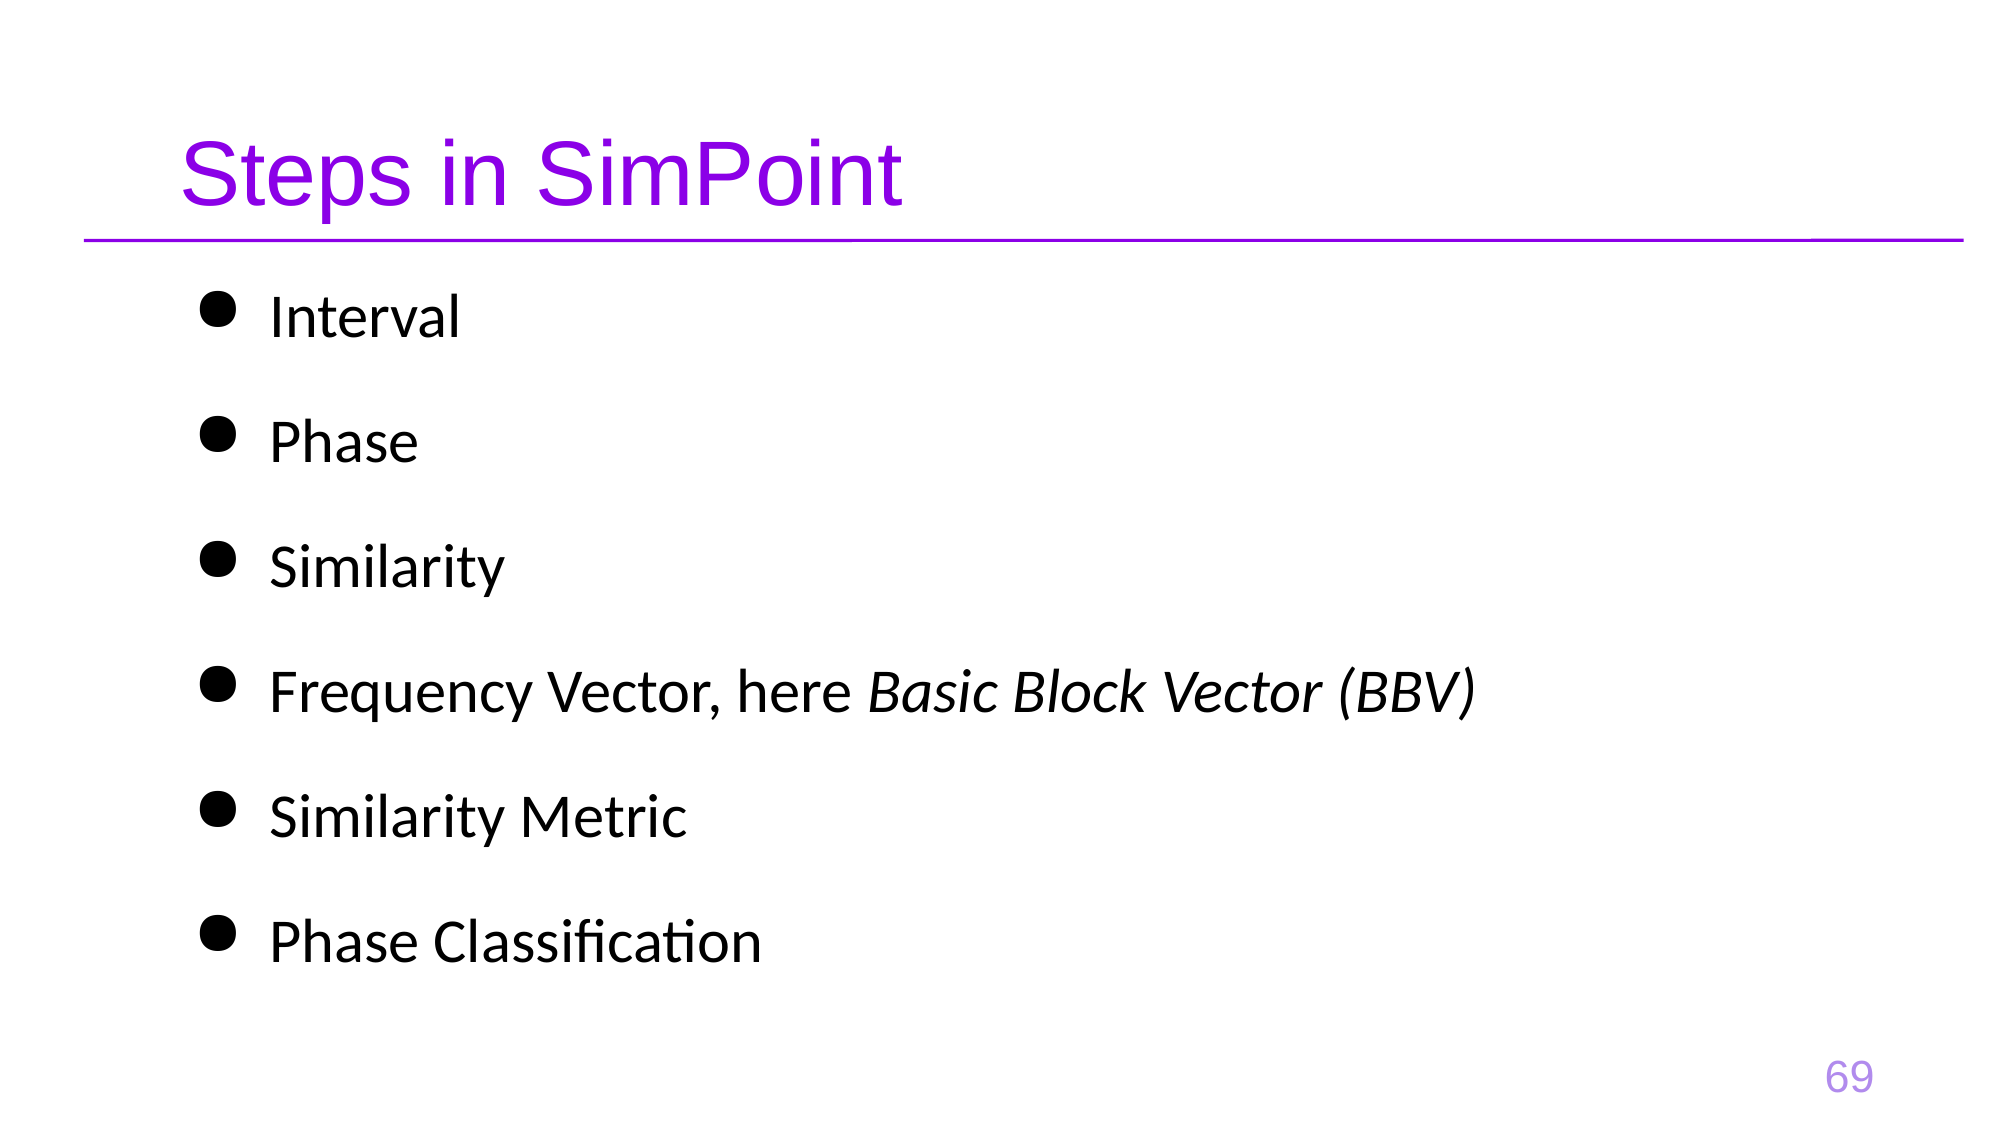

# Steps in SimPoint
Interval
Phase
Similarity
Frequency Vector, here Basic Block Vector (BBV)
Similarity Metric
Phase Classification
69